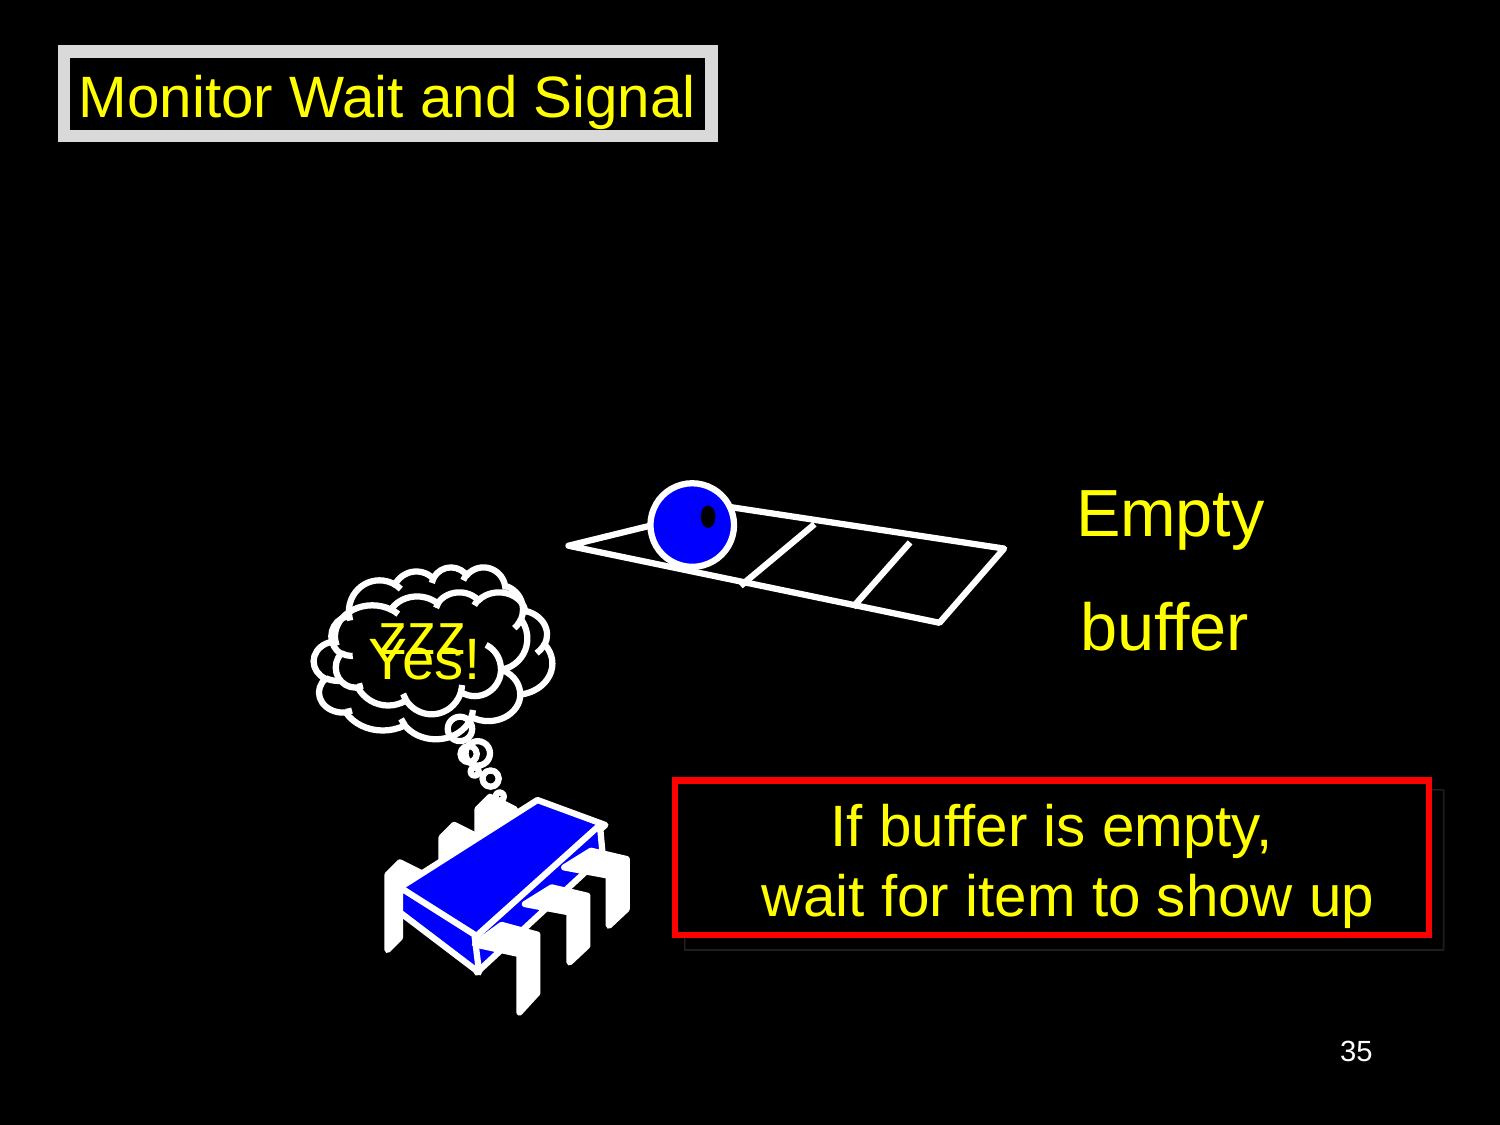

Monitor Wait and Signal
Empty

zzz
buffer
Yes!
If buffer is empty,
  wait for item to show up

35